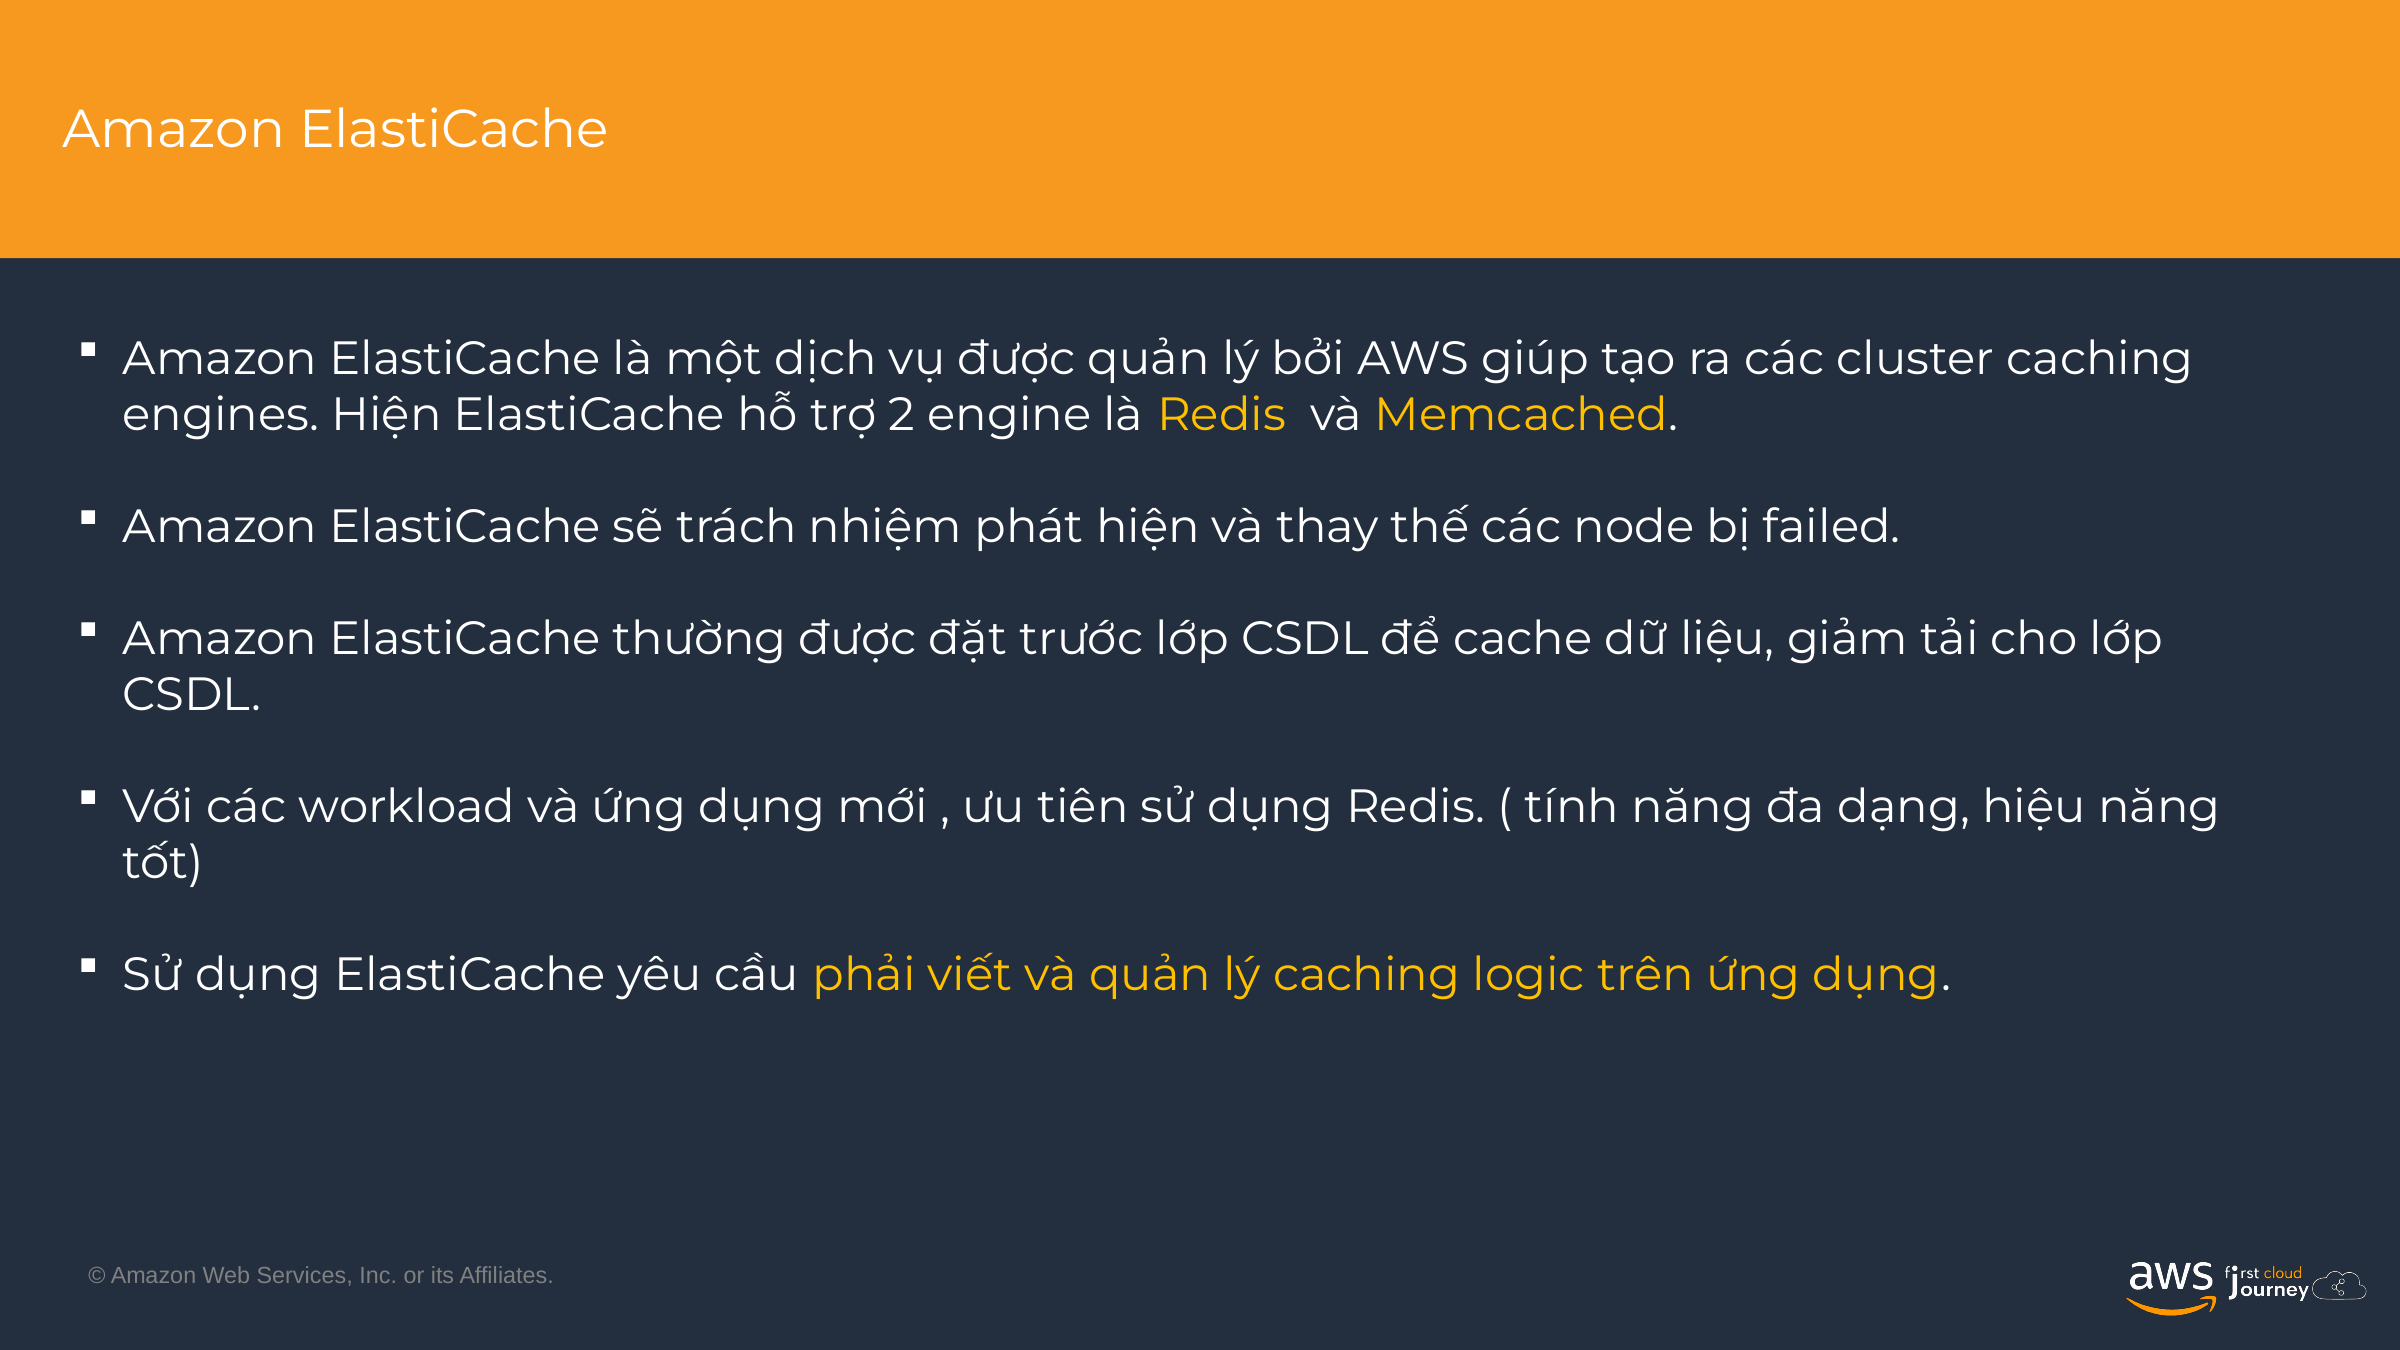

Amazon ElastiCache
Amazon ElastiCache là một dịch vụ được quản lý bởi AWS giúp tạo ra các cluster caching engines. Hiện ElastiCache hỗ trợ 2 engine là Redis  và Memcached.

Amazon ElastiCache sẽ trách nhiệm phát hiện và thay thế các node bị failed.

Amazon ElastiCache thường được đặt trước lớp CSDL để cache dữ liệu, giảm tải cho lớp CSDL.

Với các workload và ứng dụng mới , ưu tiên sử dụng Redis. ( tính năng đa dạng, hiệu năng tốt)

Sử dụng ElastiCache yêu cầu phải viết và quản lý caching logic trên ứng dụng.